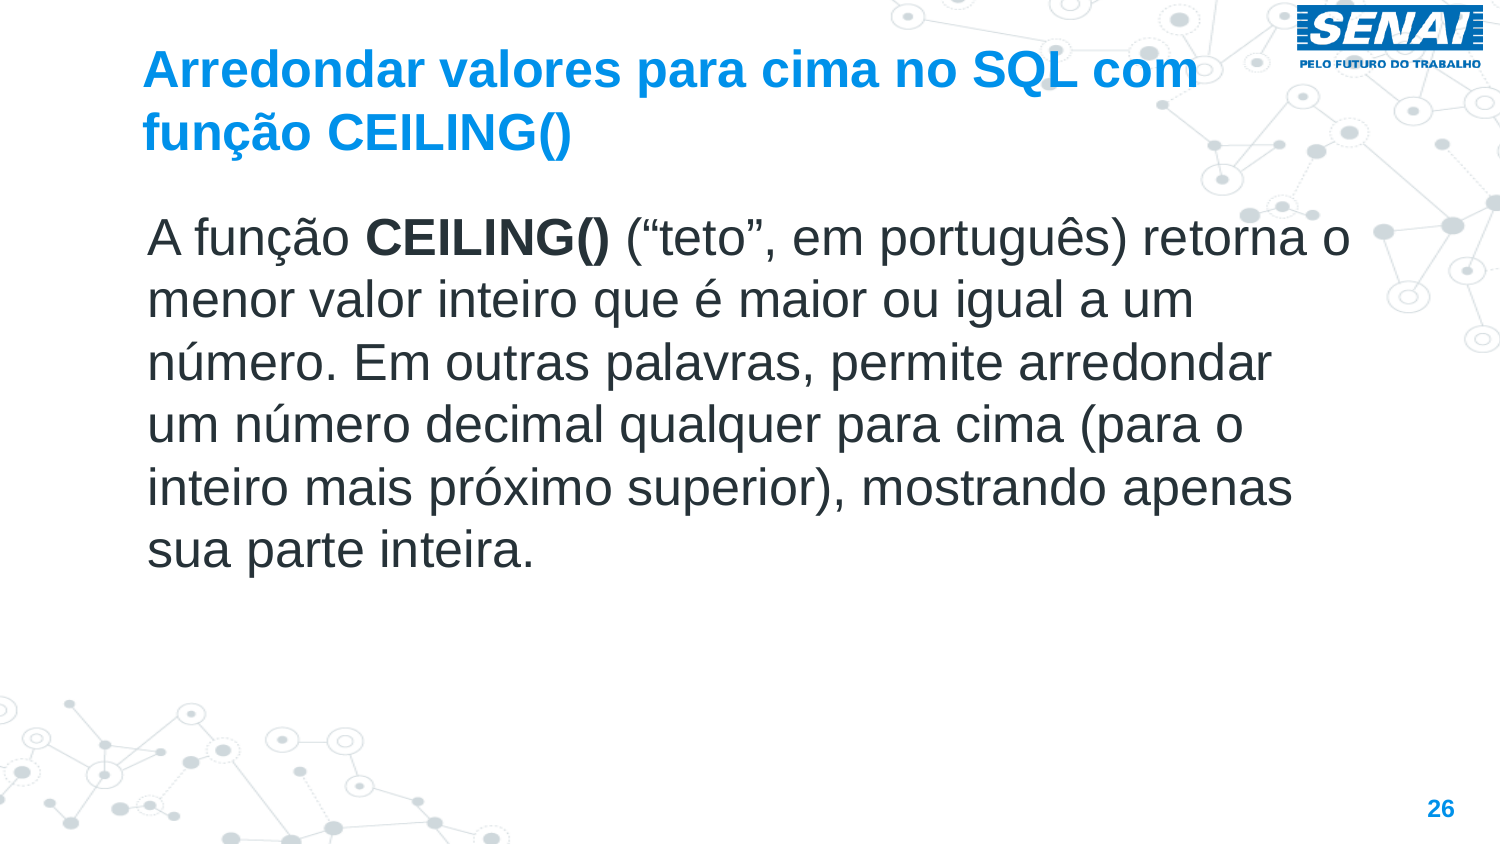

# Arredondar valores para cima no SQL com função CEILING()
A função CEILING() (“teto”, em português) retorna o menor valor inteiro que é maior ou igual a um número. Em outras palavras, permite arredondar um número decimal qualquer para cima (para o inteiro mais próximo superior), mostrando apenas sua parte inteira.
26